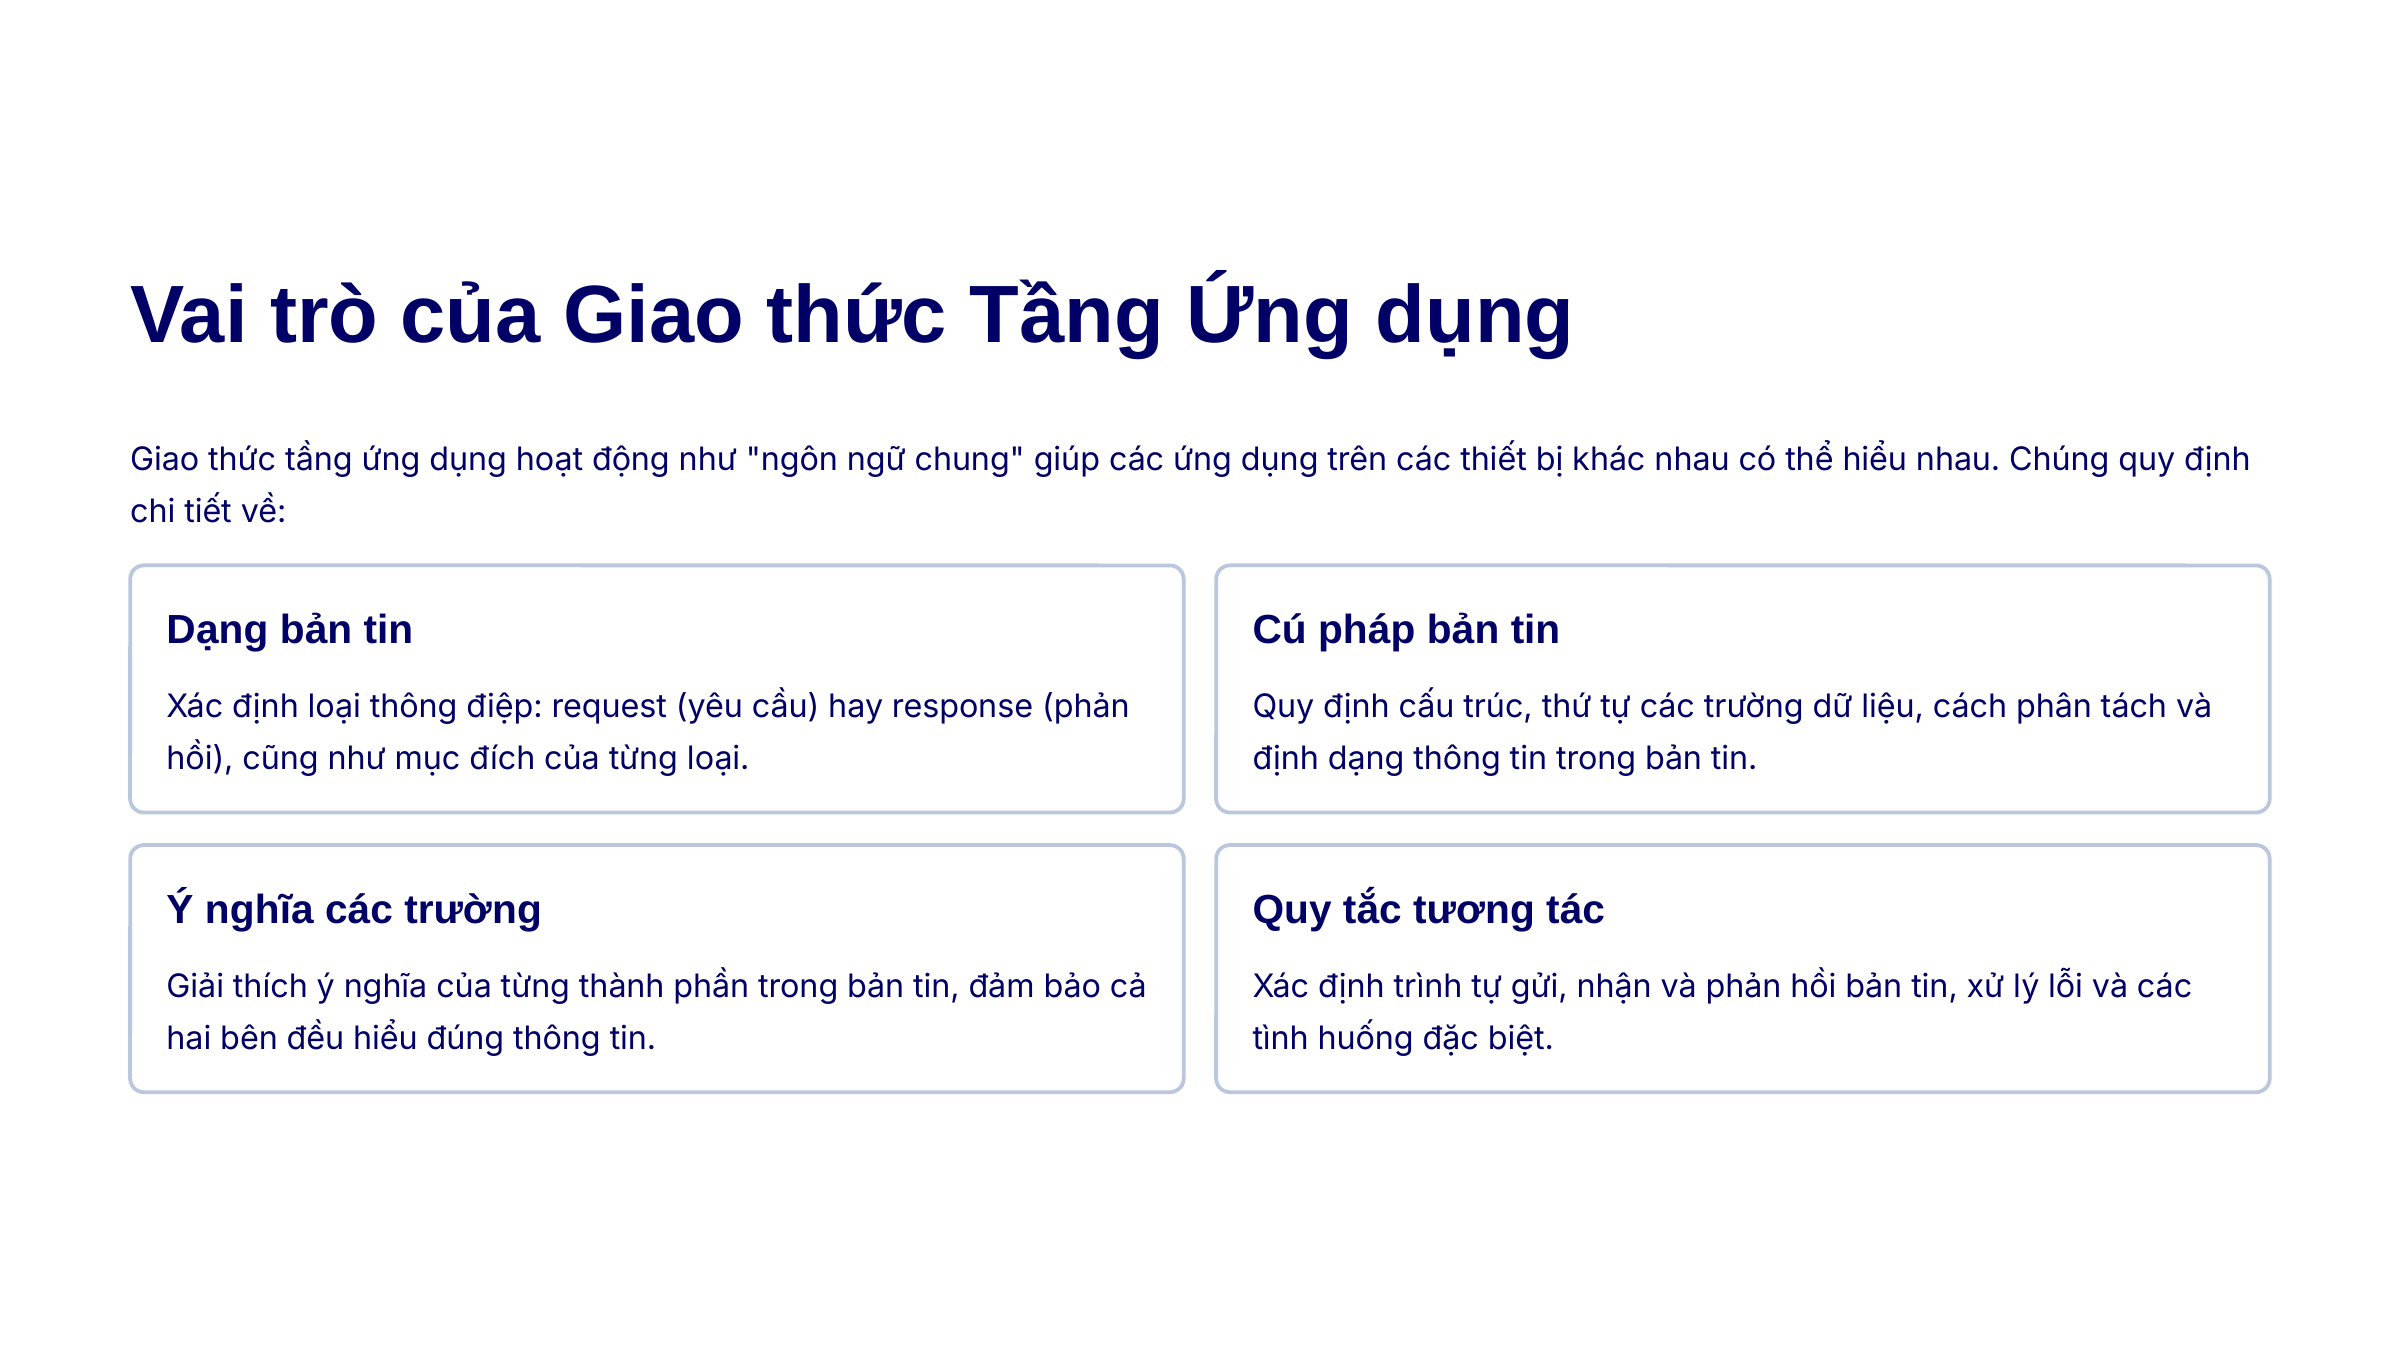

Vai trò của Giao thức Tầng Ứng dụng
Giao thức tầng ứng dụng hoạt động như "ngôn ngữ chung" giúp các ứng dụng trên các thiết bị khác nhau có thể hiểu nhau. Chúng quy định chi tiết về:

Dạng bản tin
Cú pháp bản tin
Xác định loại thông điệp: request (yêu cầu) hay response (phản hồi), cũng như mục đích của từng loại.
Quy định cấu trúc, thứ tự các trường dữ liệu, cách phân tách và định dạng thông tin trong bản tin.

Ý nghĩa các trường
Quy tắc tương tác
Giải thích ý nghĩa của từng thành phần trong bản tin, đảm bảo cả hai bên đều hiểu đúng thông tin.
Xác định trình tự gửi, nhận và phản hồi bản tin, xử lý lỗi và các tình huống đặc biệt.